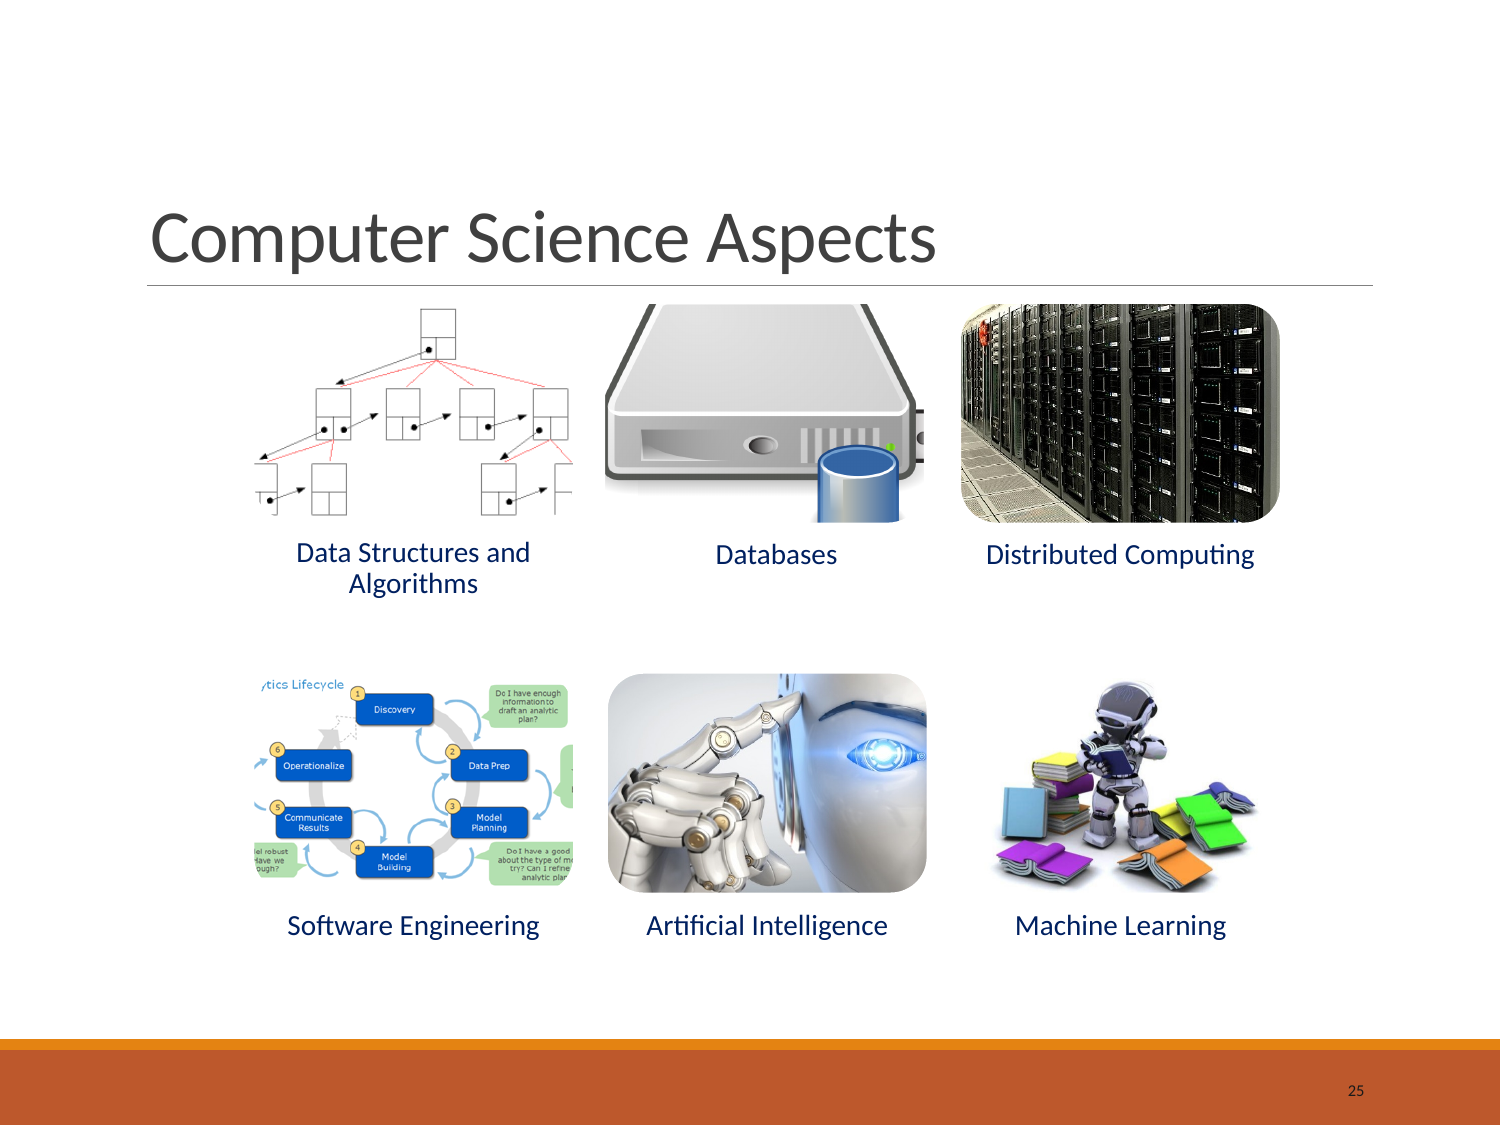

# Computer Science Aspects
Data Structures and Algorithms
Databases
Distributed Computing
Software Engineering
Artificial Intelligence
Machine Learning

25